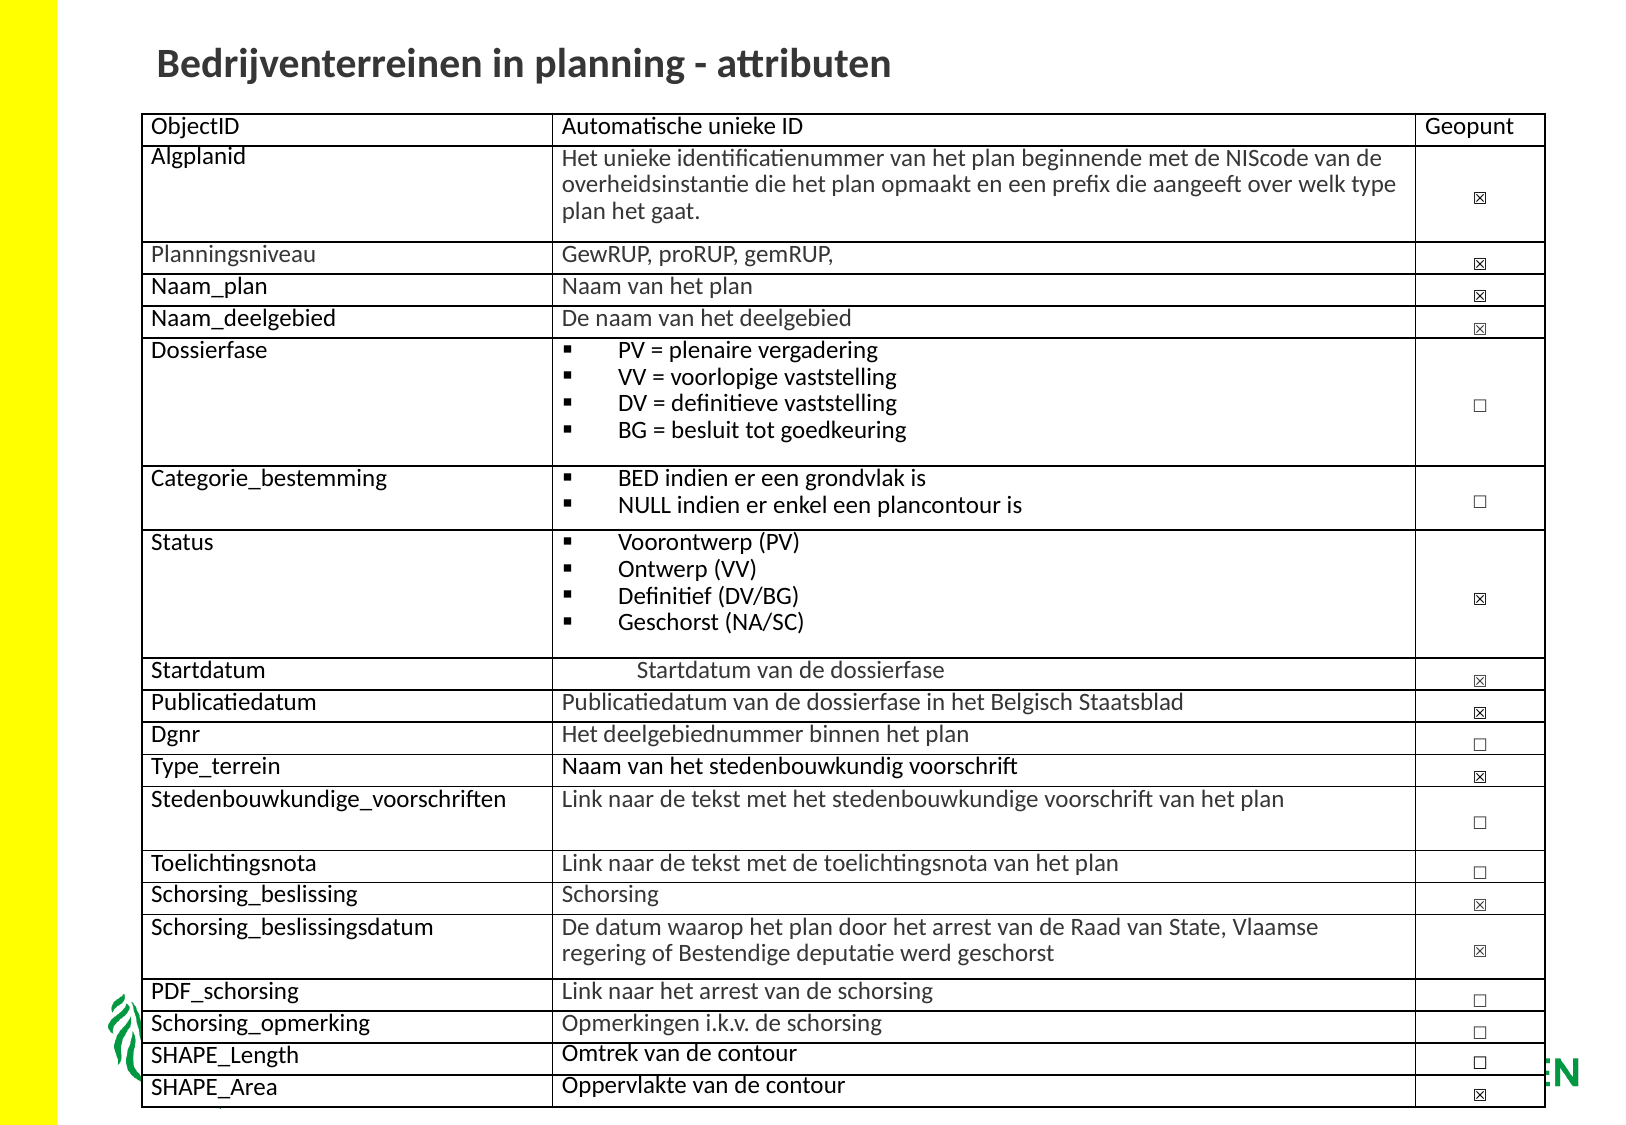

Bedrijventerreinen in planning - attributen
| ObjectID | Automatische unieke ID | Geopunt |
| --- | --- | --- |
| Algplanid | Het unieke identificatienummer van het plan beginnende met de NIScode van de overheidsinstantie die het plan opmaakt en een prefix die aangeeft over welk type plan het gaat. | ☒ |
| Planningsniveau | GewRUP, proRUP, gemRUP, | ☒ |
| Naam\_plan | Naam van het plan | ☒ |
| Naam\_deelgebied | De naam van het deelgebied | ☒ |
| Dossierfase | PV = plenaire vergadering VV = voorlopige vaststelling DV = definitieve vaststelling BG = besluit tot goedkeuring | ☐ |
| Categorie\_bestemming | BED indien er een grondvlak is NULL indien er enkel een plancontour is | ☐ |
| Status | Voorontwerp (PV) Ontwerp (VV) Definitief (DV/BG) Geschorst (NA/SC) | ☒ |
| Startdatum | Startdatum van de dossierfase | ☒ |
| Publicatiedatum | Publicatiedatum van de dossierfase in het Belgisch Staatsblad | ☒ |
| Dgnr | Het deelgebiednummer binnen het plan | ☐ |
| Type\_terrein | Naam van het stedenbouwkundig voorschrift | ☒ |
| Stedenbouwkundige\_voorschriften | Link naar de tekst met het stedenbouwkundige voorschrift van het plan | ☐ |
| Toelichtingsnota | Link naar de tekst met de toelichtingsnota van het plan | ☐ |
| Schorsing\_beslissing | Schorsing | ☒ |
| Schorsing\_beslissingsdatum | De datum waarop het plan door het arrest van de Raad van State, Vlaamse regering of Bestendige deputatie werd geschorst | ☒ |
| PDF\_schorsing | Link naar het arrest van de schorsing | ☐ |
| Schorsing\_opmerking | Opmerkingen i.k.v. de schorsing | ☐ |
| SHAPE\_Length | Omtrek van de contour | ☐ |
| SHAPE\_Area | Oppervlakte van de contour | ☒ |